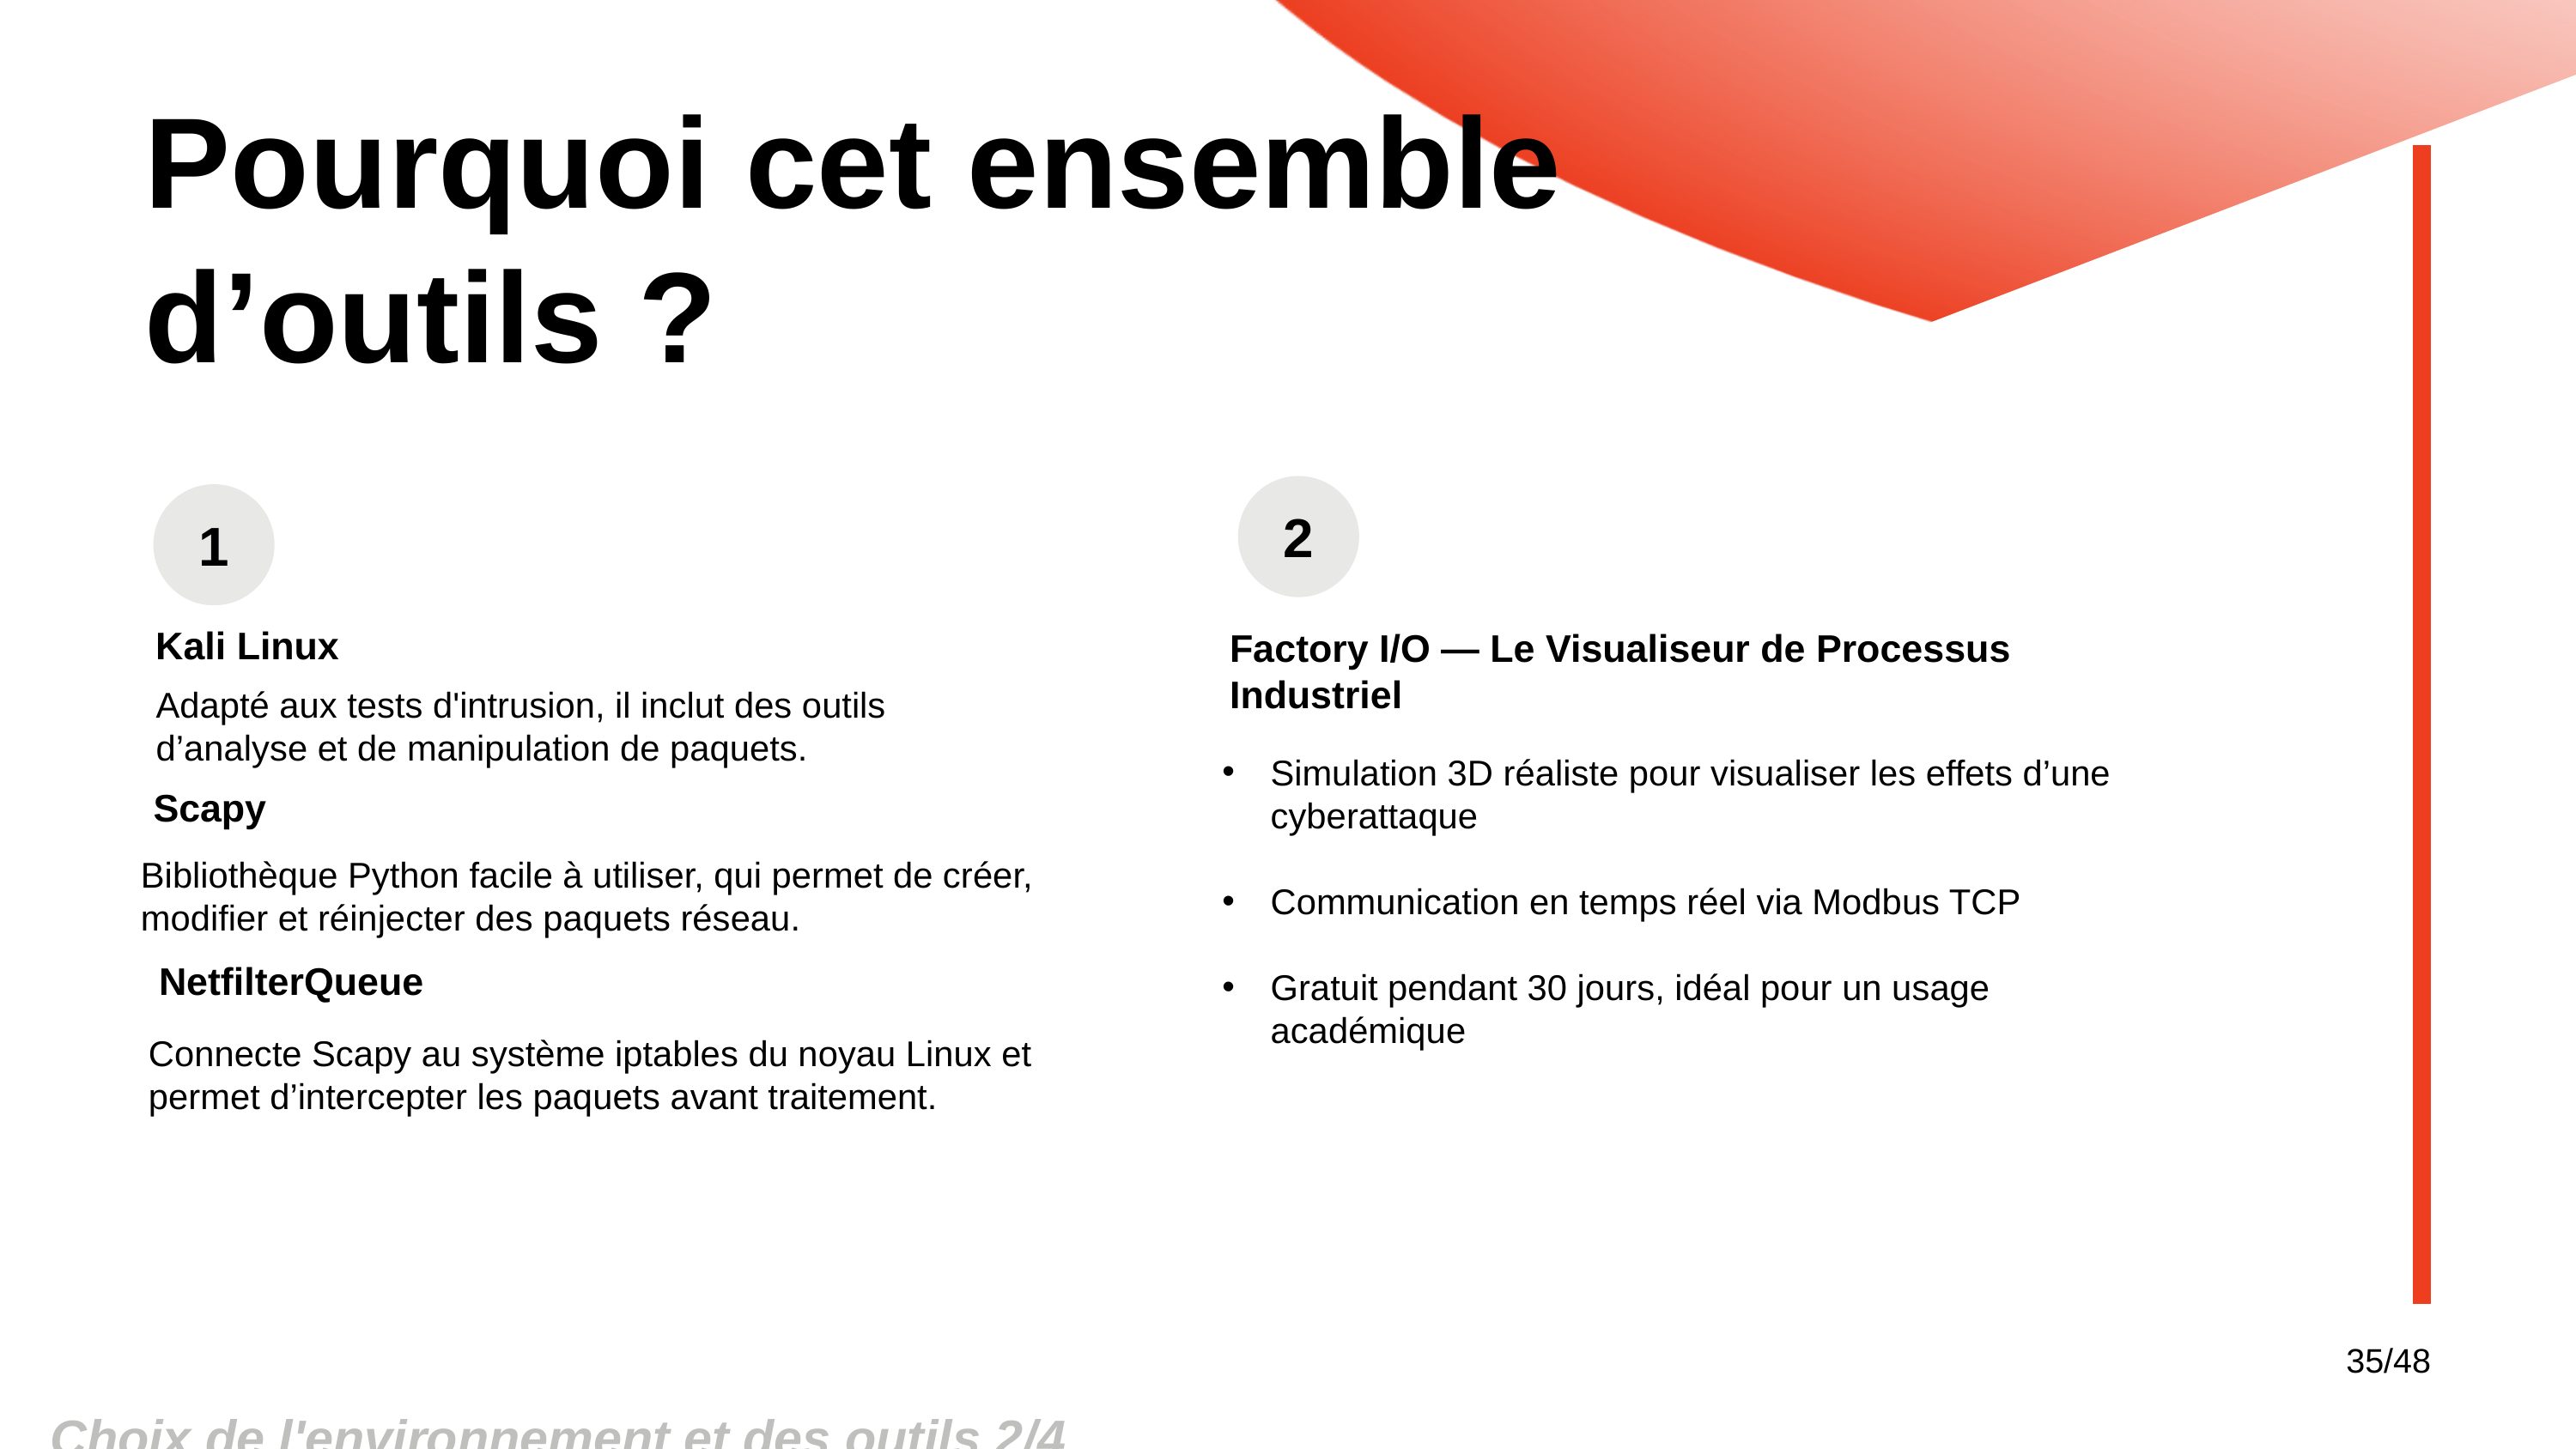

Pourquoi cet ensemble d’outils ?

2
1
Kali Linux
Factory I/O — Le Visualiseur de Processus Industriel
Adapté aux tests d'intrusion, il inclut des outils d’analyse et de manipulation de paquets.
Simulation 3D réaliste pour visualiser les effets d’une cyberattaque

Communication en temps réel via Modbus TCP

Gratuit pendant 30 jours, idéal pour un usage académique

Scapy
Bibliothèque Python facile à utiliser, qui permet de créer, modifier et réinjecter des paquets réseau.
NetfilterQueue
Connecte Scapy au système iptables du noyau Linux et permet d’intercepter les paquets avant traitement.

35/48

Choix de l'environnement et des outils 2/4